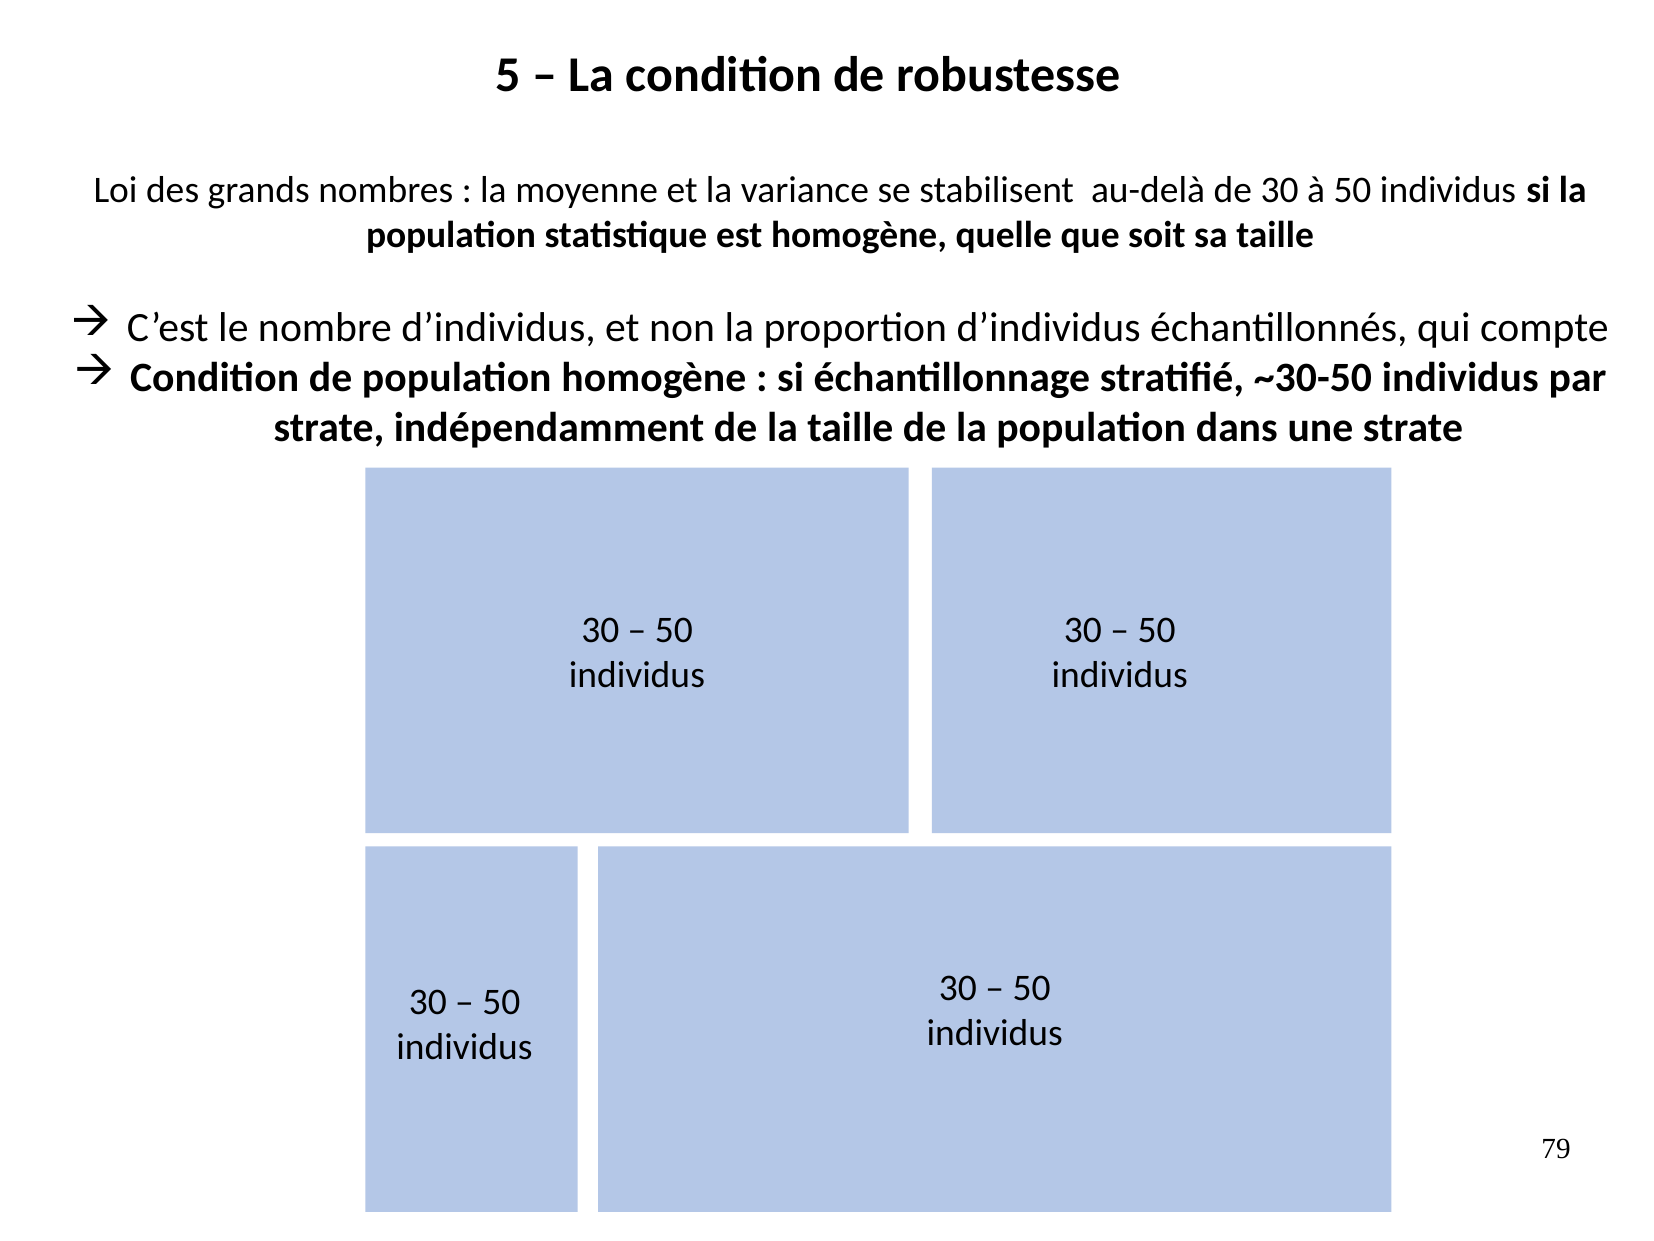

5 – La condition de robustesse
Loi des grands nombres : la moyenne et la variance se stabilisent  au-delà de 30 à 50 individus si la population statistique est homogène, quelle que soit sa taille

C’est le nombre d’individus, et non la proportion d’individus échantillonnés, qui compte
Condition de population homogène : si échantillonnage stratifié, ~30-50 individus par strate, indépendamment de la taille de la population dans une strate

30 – 50 individus
30 – 50 individus

30 – 50 individus
30 – 50 individus
79